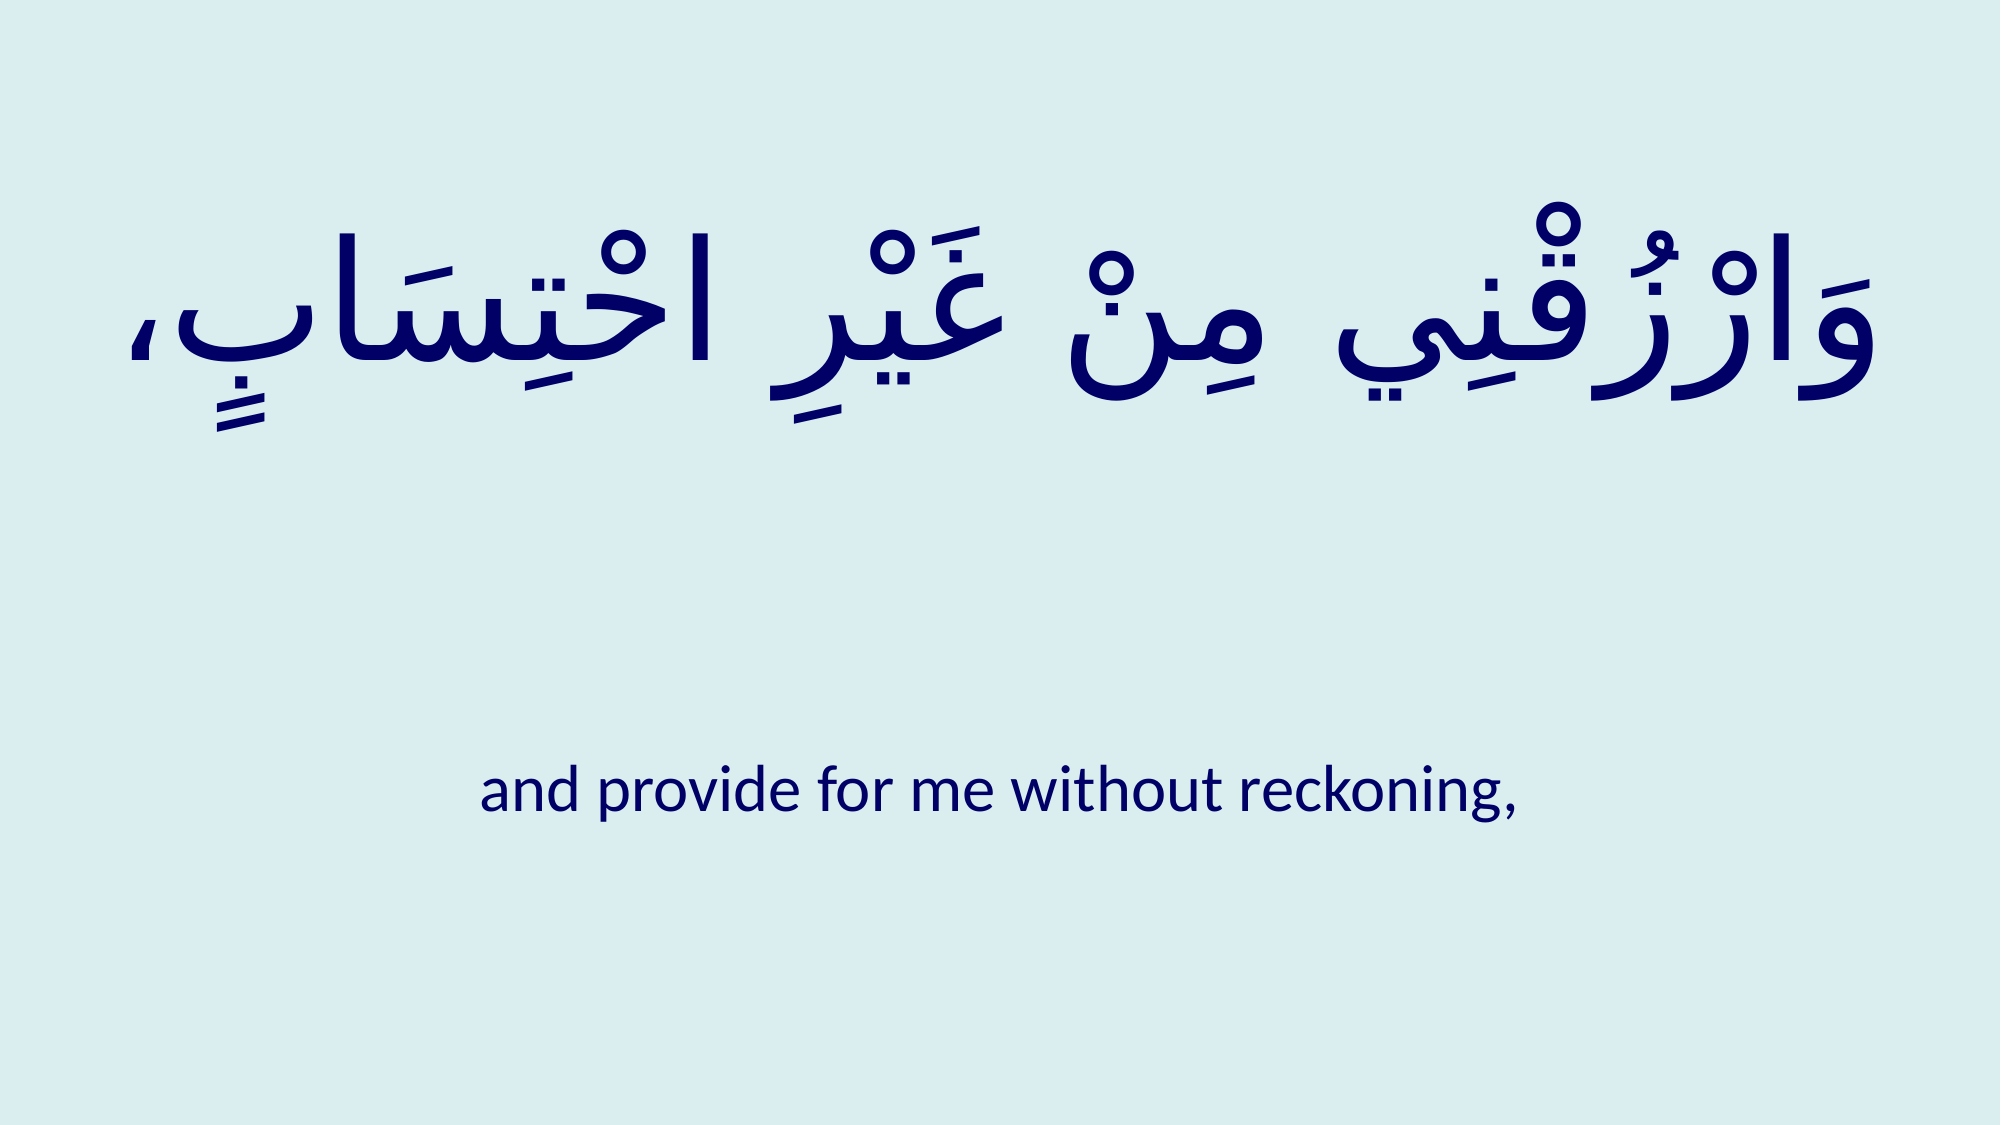

# وَارْزُقْنِي مِنْ غَيْرِ احْتِسَابٍ،
and provide for me without reckoning,